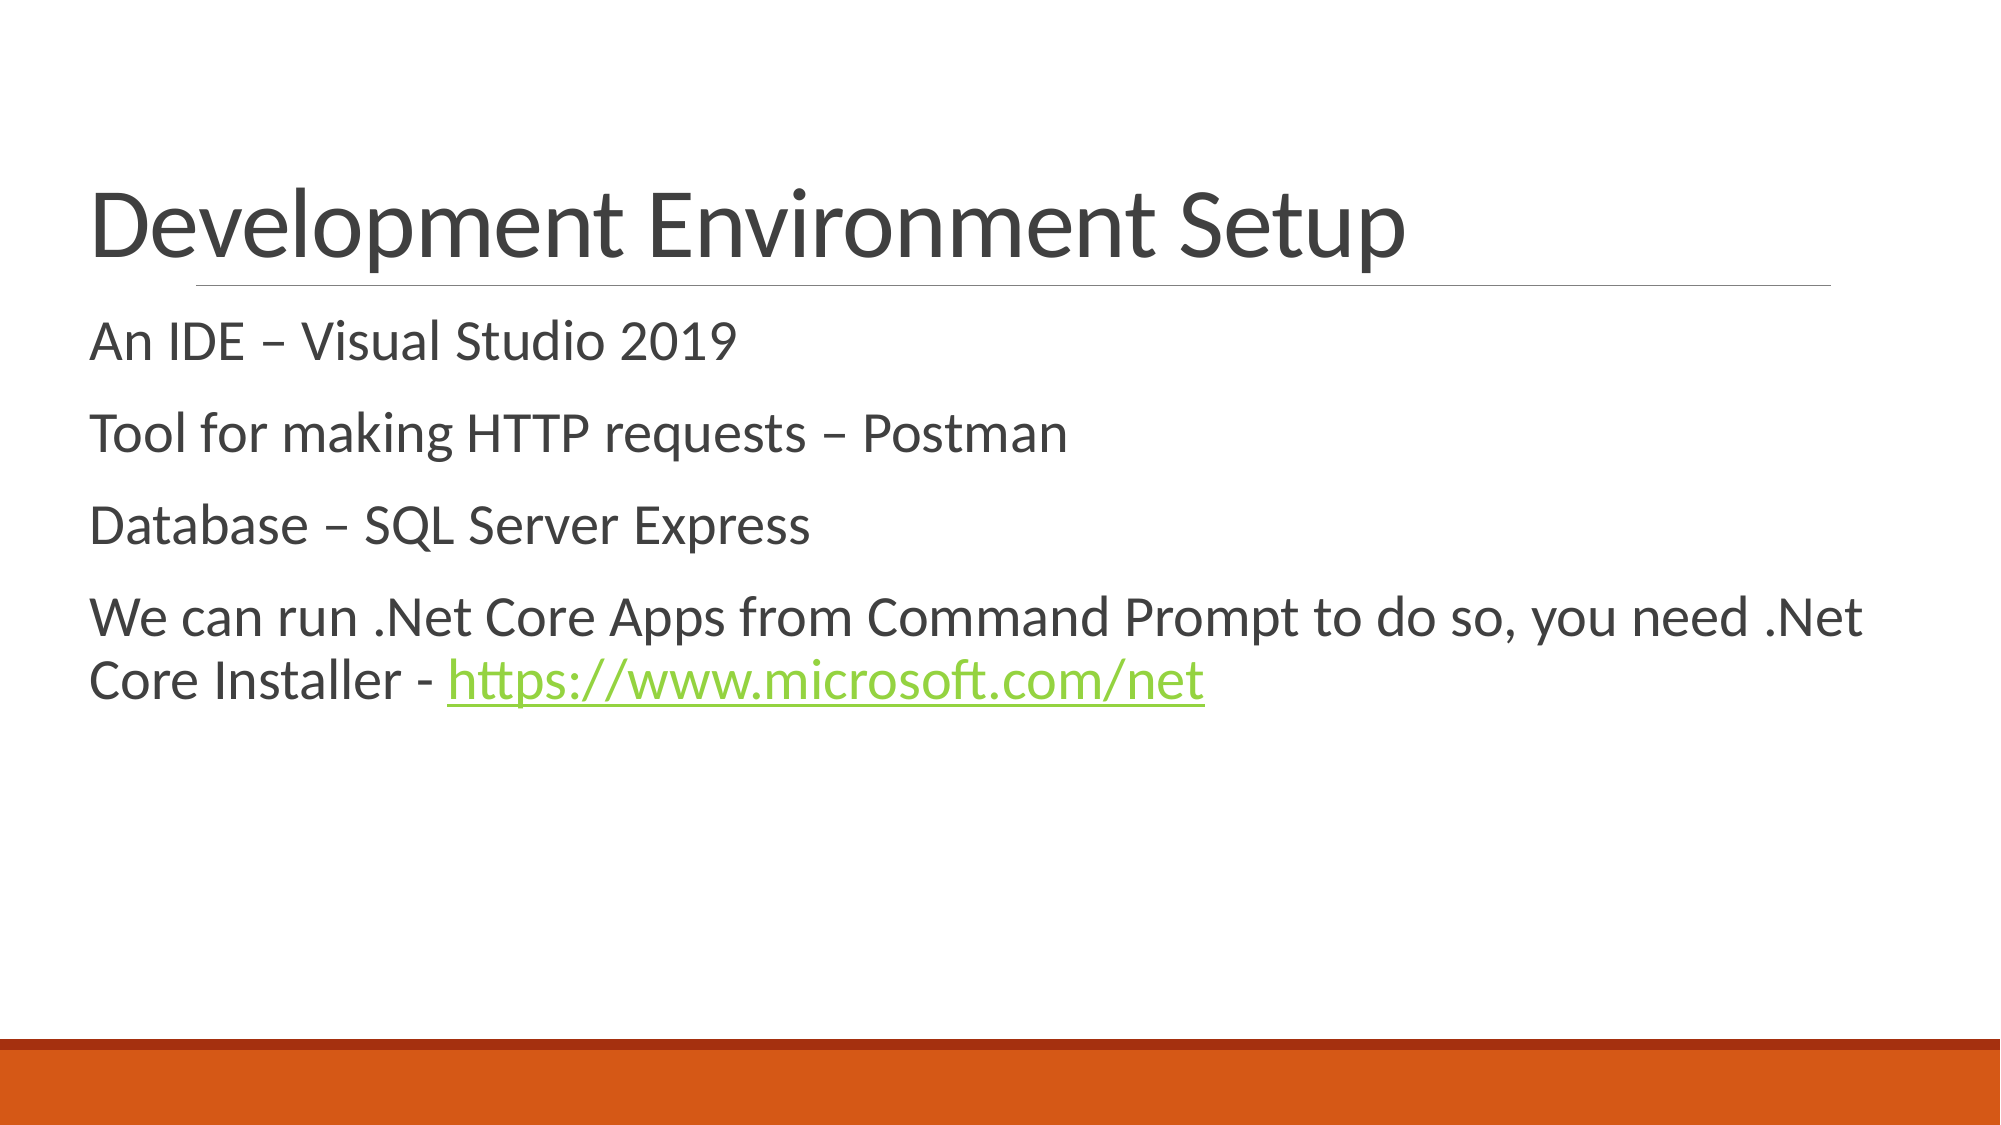

# Development Environment Setup
An IDE – Visual Studio 2019
Tool for making HTTP requests – Postman
Database – SQL Server Express
We can run .Net Core Apps from Command Prompt to do so, you need .Net Core Installer - https://www.microsoft.com/net